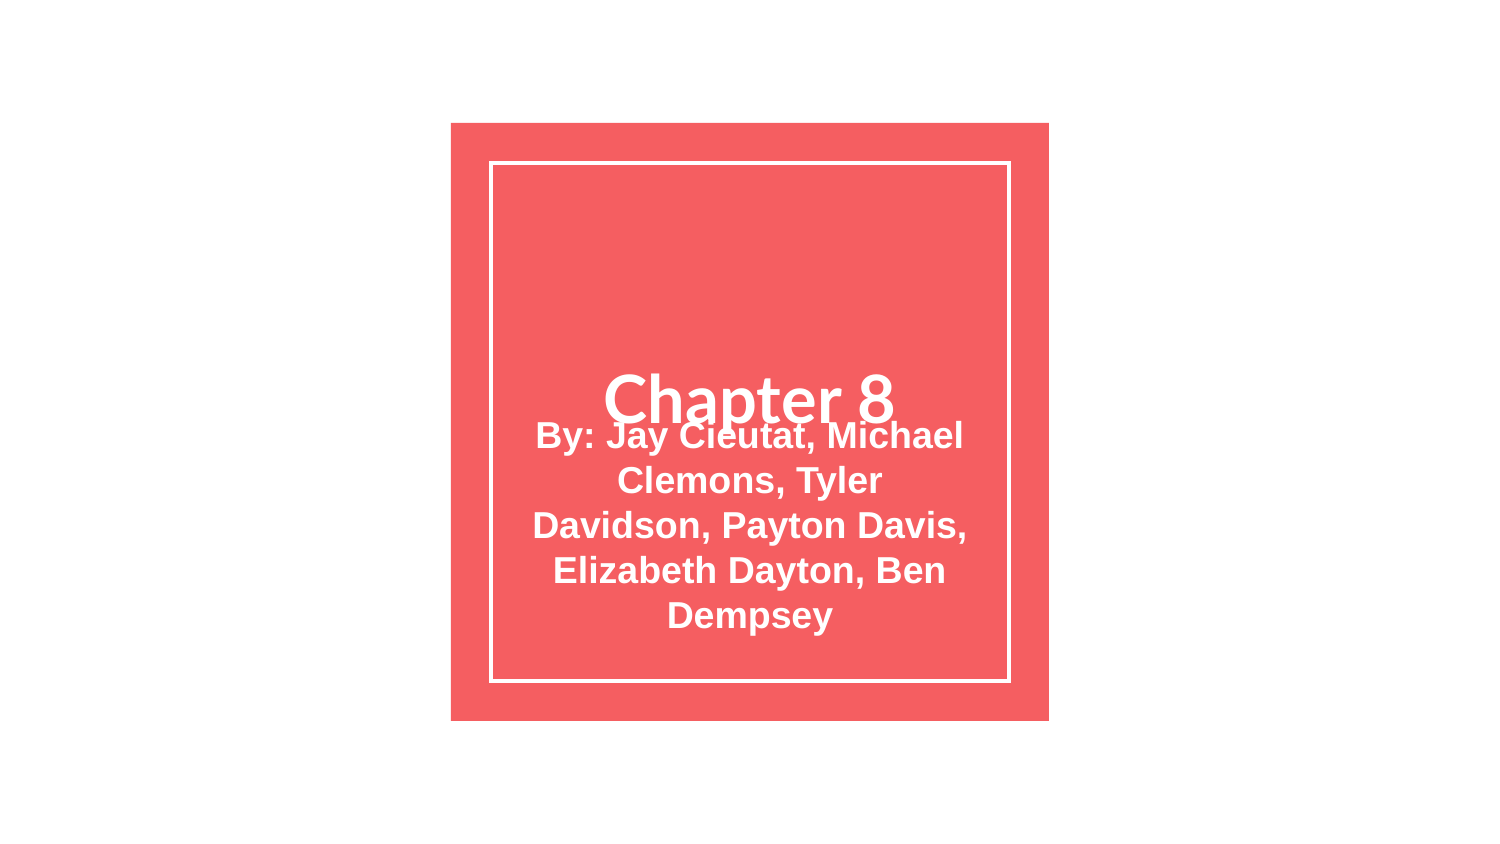

# Chapter 8
By: Jay Cieutat, Michael Clemons, Tyler Davidson, Payton Davis, Elizabeth Dayton, Ben Dempsey